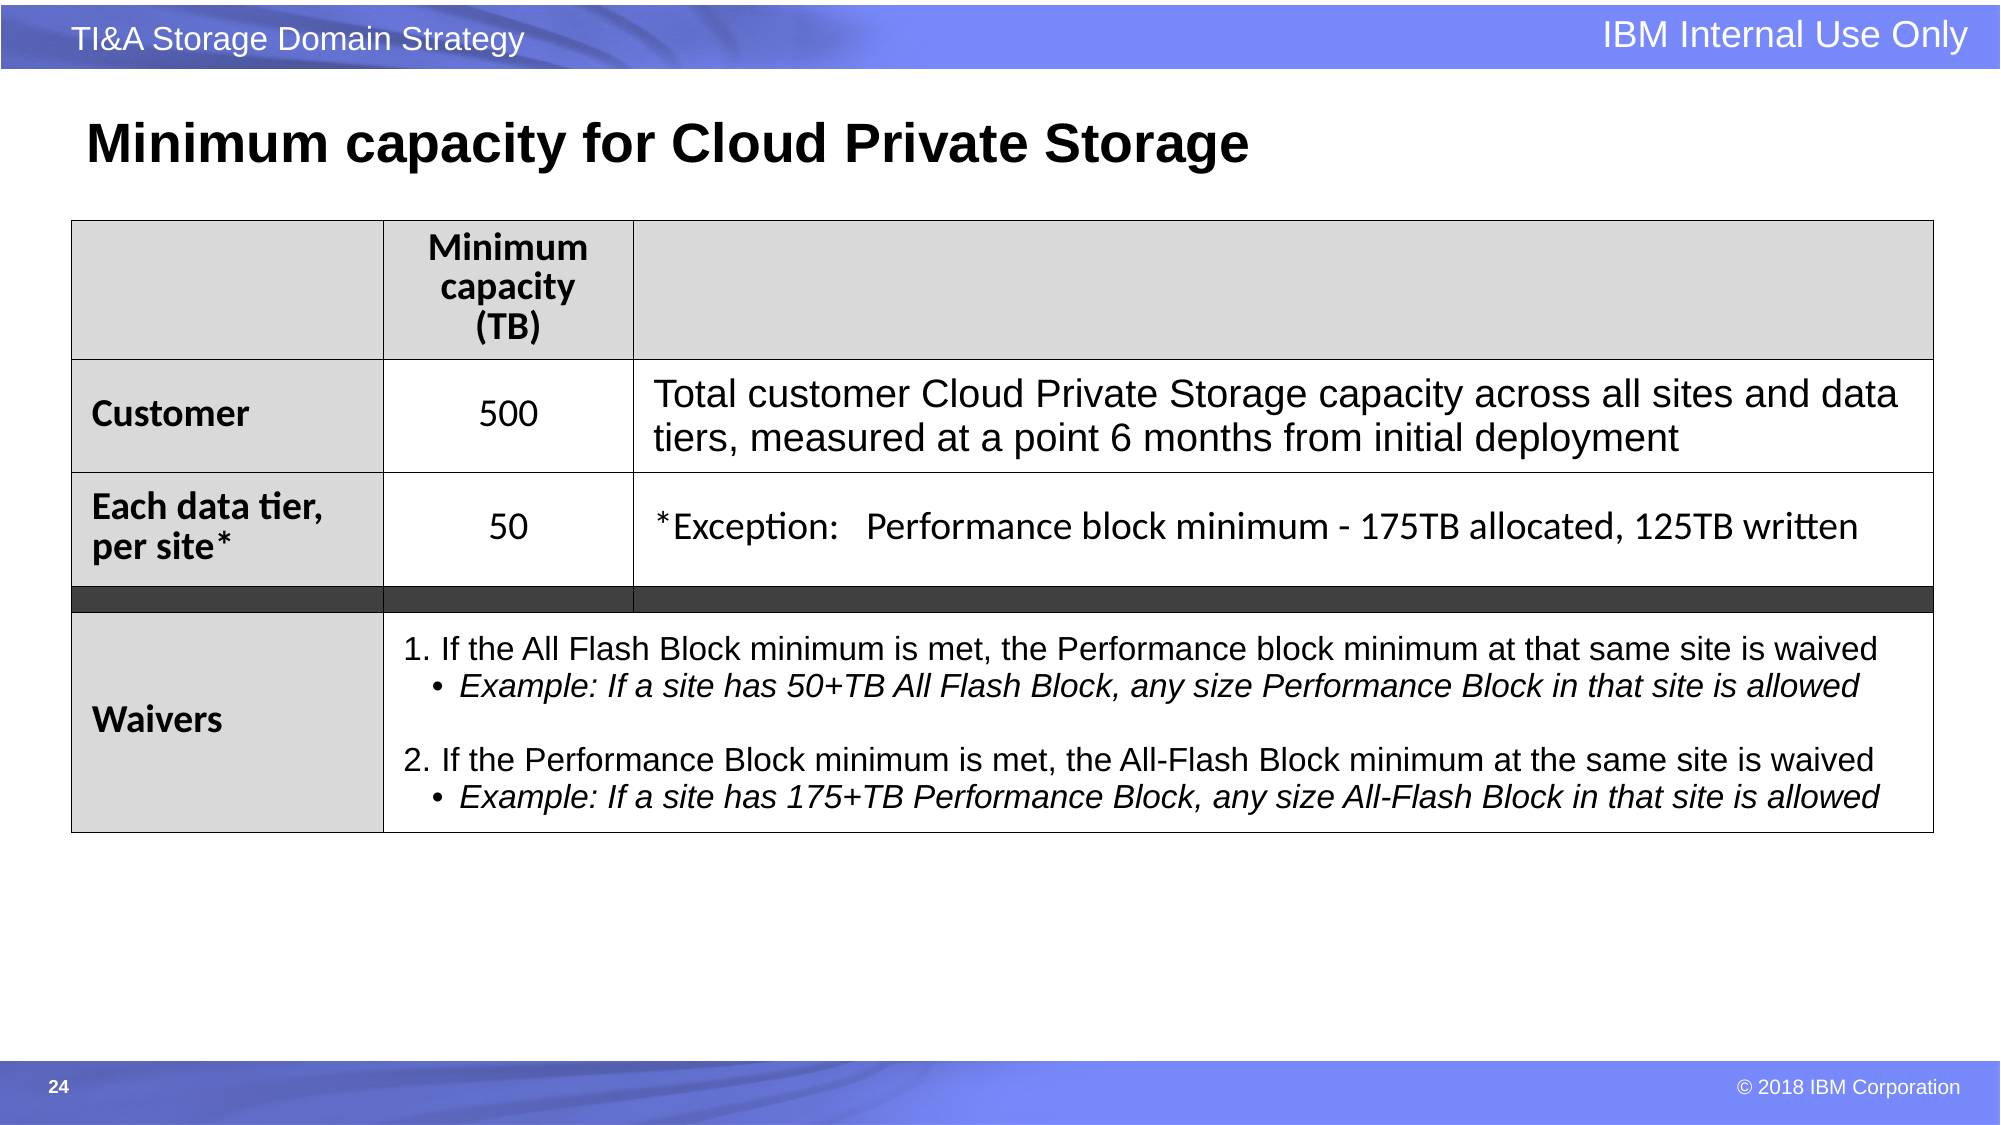

# Minimum capacity for Cloud Private Storage
|  | Minimum capacity (TB) |  |
| --- | --- | --- |
| Customer | 500 | Total customer Cloud Private Storage capacity across all sites and data tiers, measured at a point 6 months from initial deployment |
| Each data tier, per site\* | 50 | \*Exception: Performance block minimum - 175TB allocated, 125TB written |
|  |  |  |
| Waivers | If the All Flash Block minimum is met, the Performance block minimum at that same site is waived Example: If a site has 50+TB All Flash Block, any size Performance Block in that site is allowed If the Performance Block minimum is met, the All-Flash Block minimum at the same site is waived Example: If a site has 175+TB Performance Block, any size All-Flash Block in that site is allowed |  |